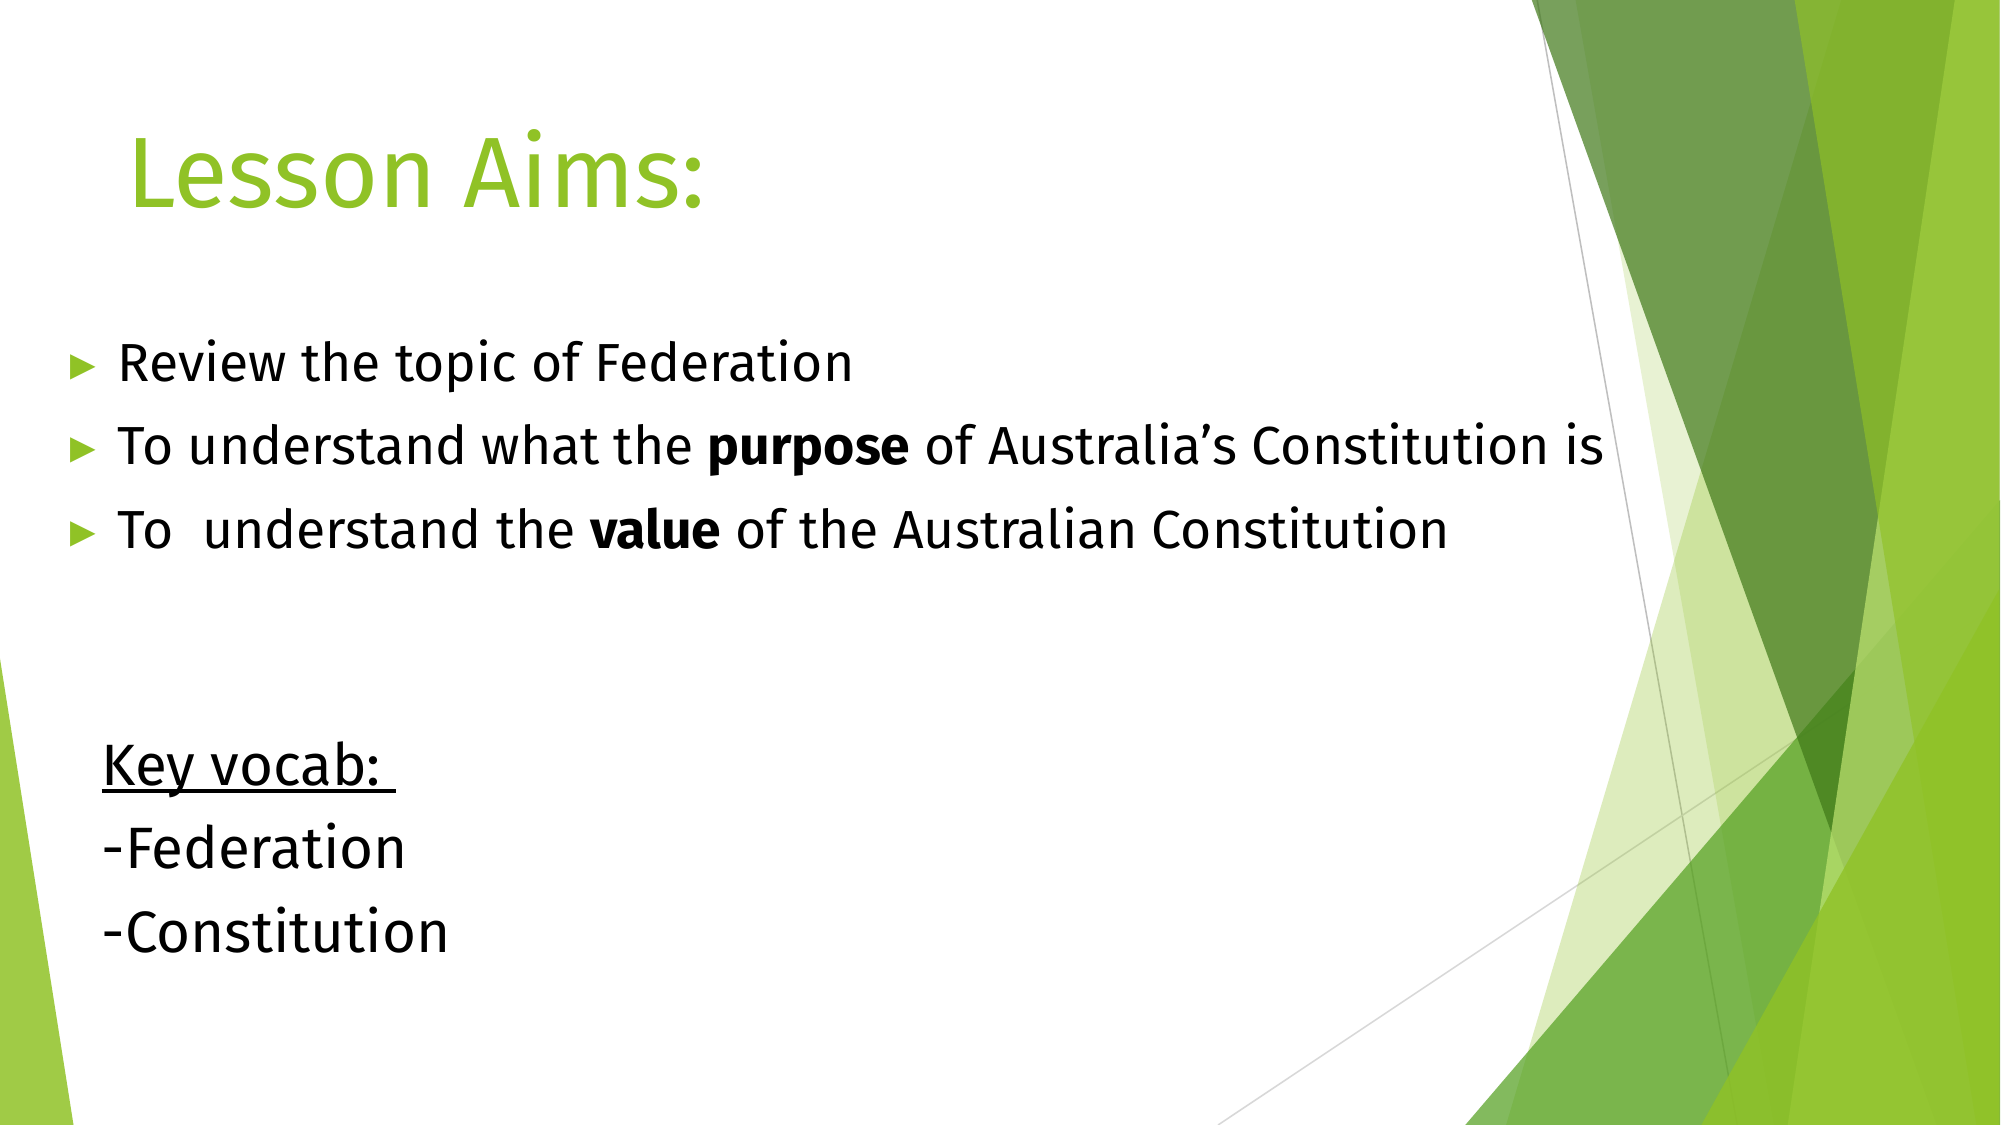

# Lesson Aims:

Review the topic of Federation
To understand what the purpose of Australia’s Constitution is
To  understand the value of the Australian Constitution

Key vocab:
-Federation
-Constitution